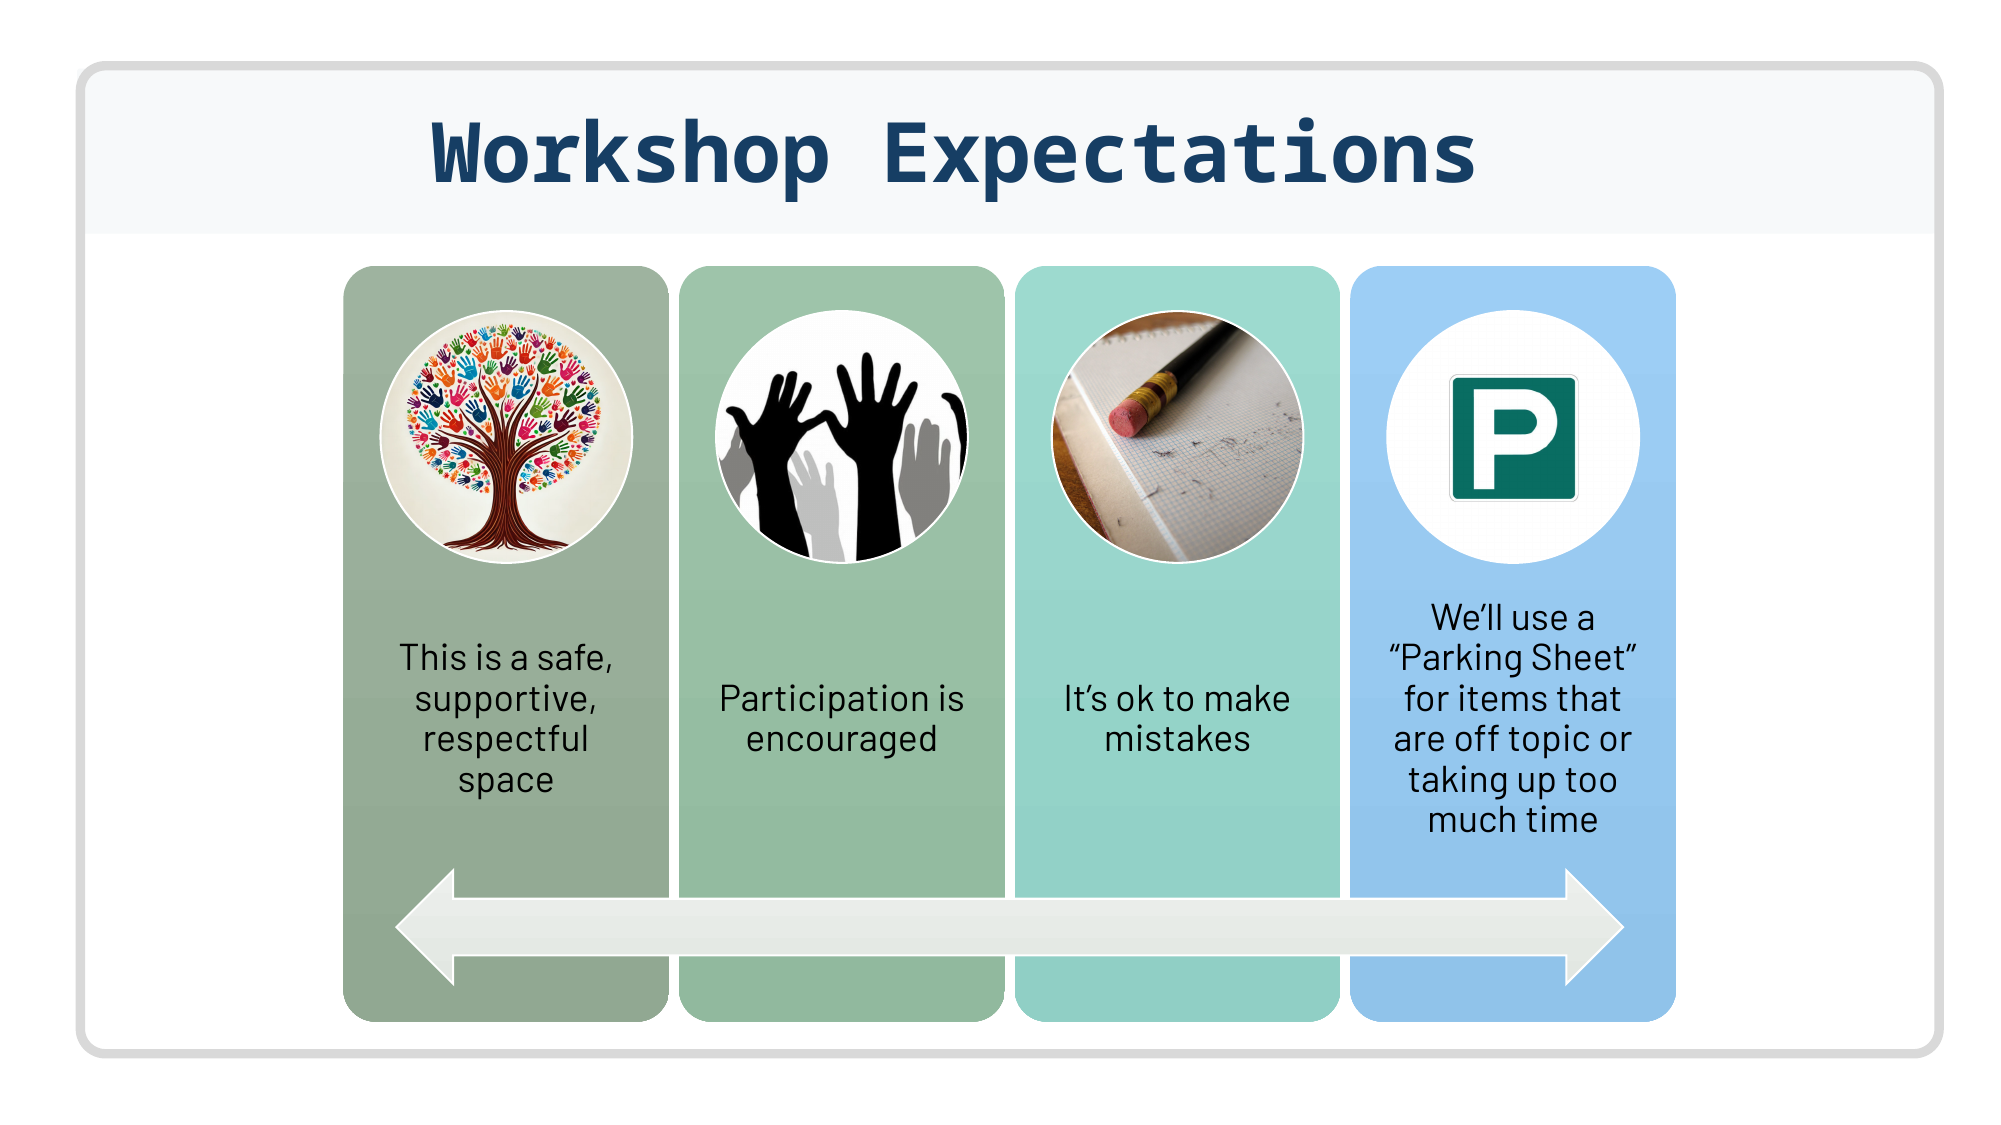

Workshop Expectations
This is a safe, supportive, respectful space
Participation is encouraged
It’s ok to make mistakes
We’ll use a “Parking Sheet” for items that are off topic or taking up too much time